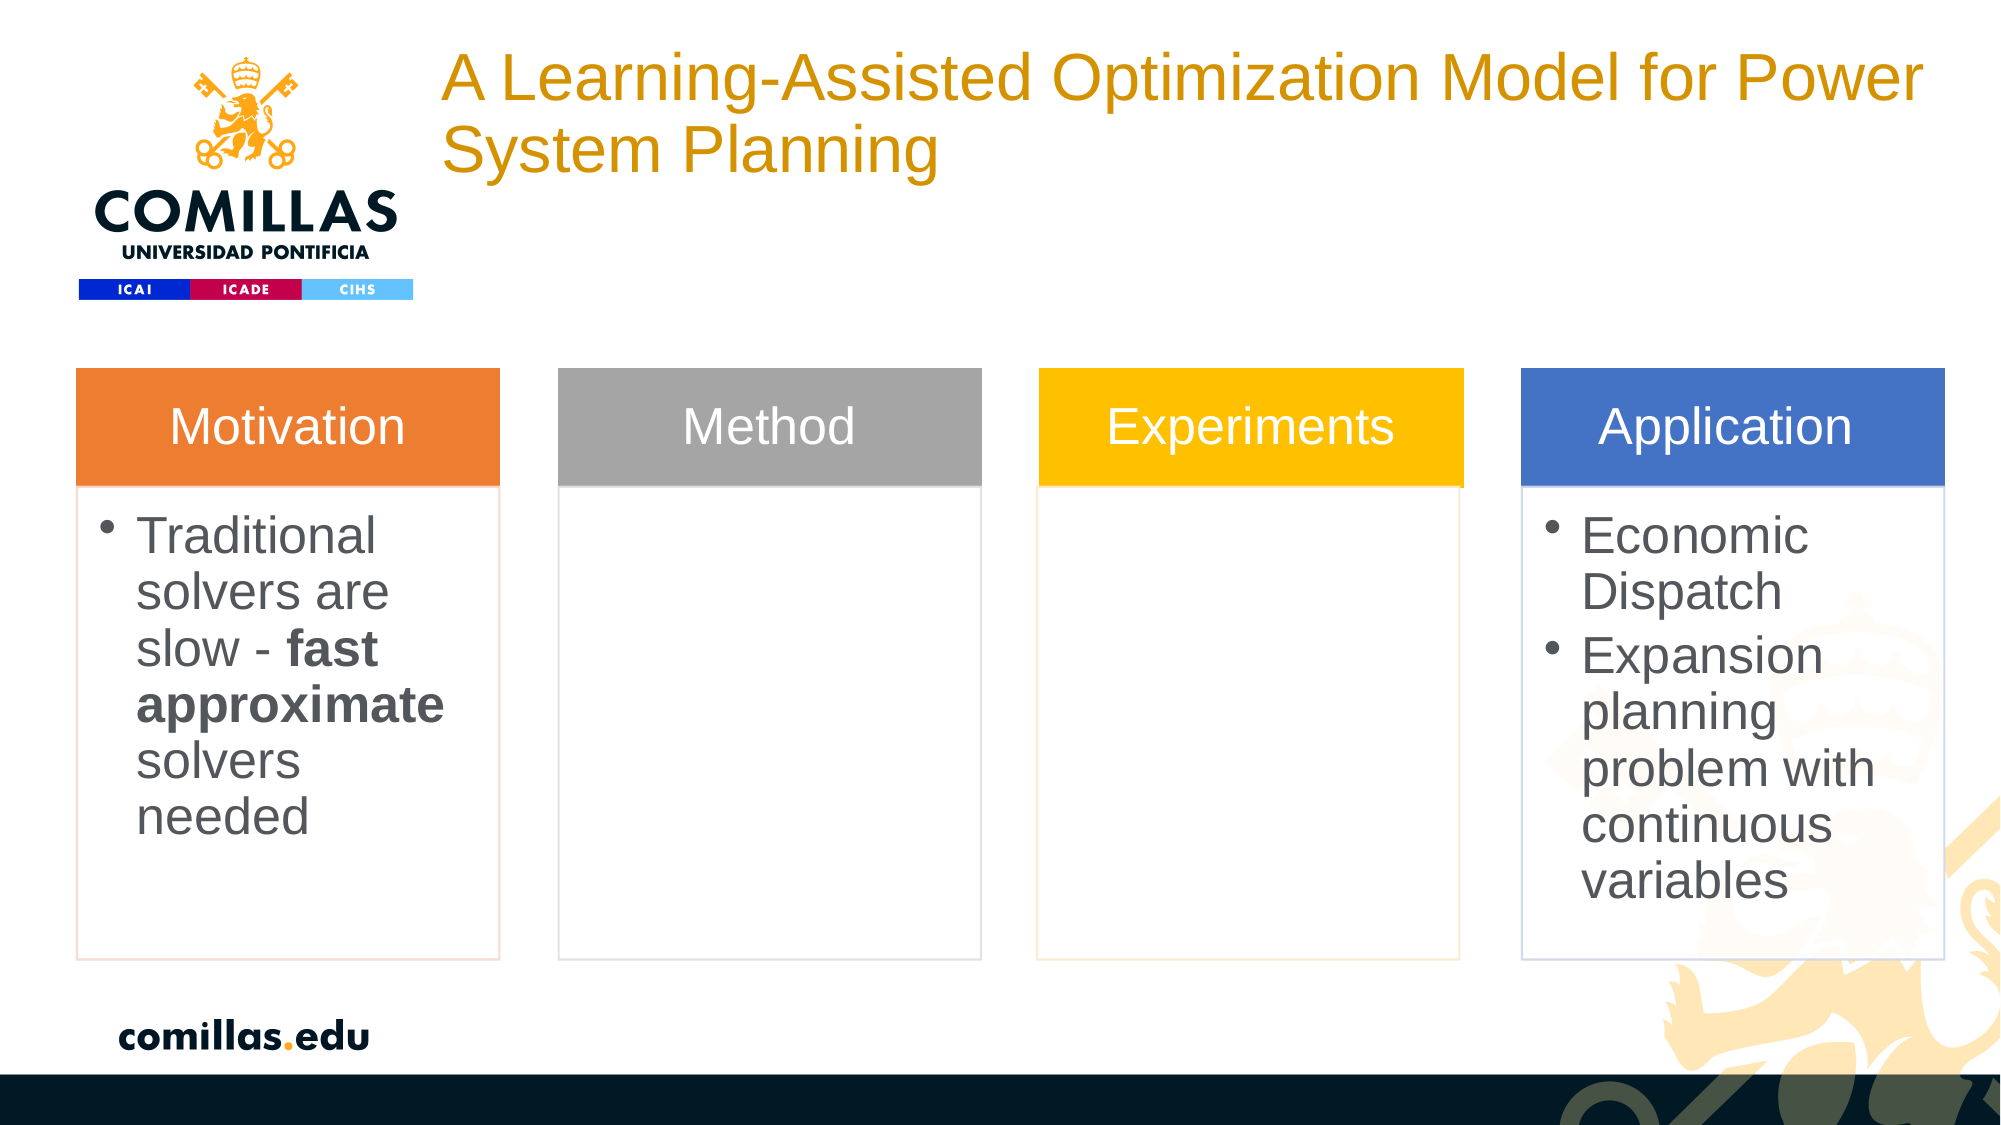

# A Learning-Assisted Optimization Model for Power System Planning
Motivation
Traditional solvers are slow - fast approximate solvers needed

Method

Experiments

Application
Economic Dispatch
Expansion planning problem with continuous variables